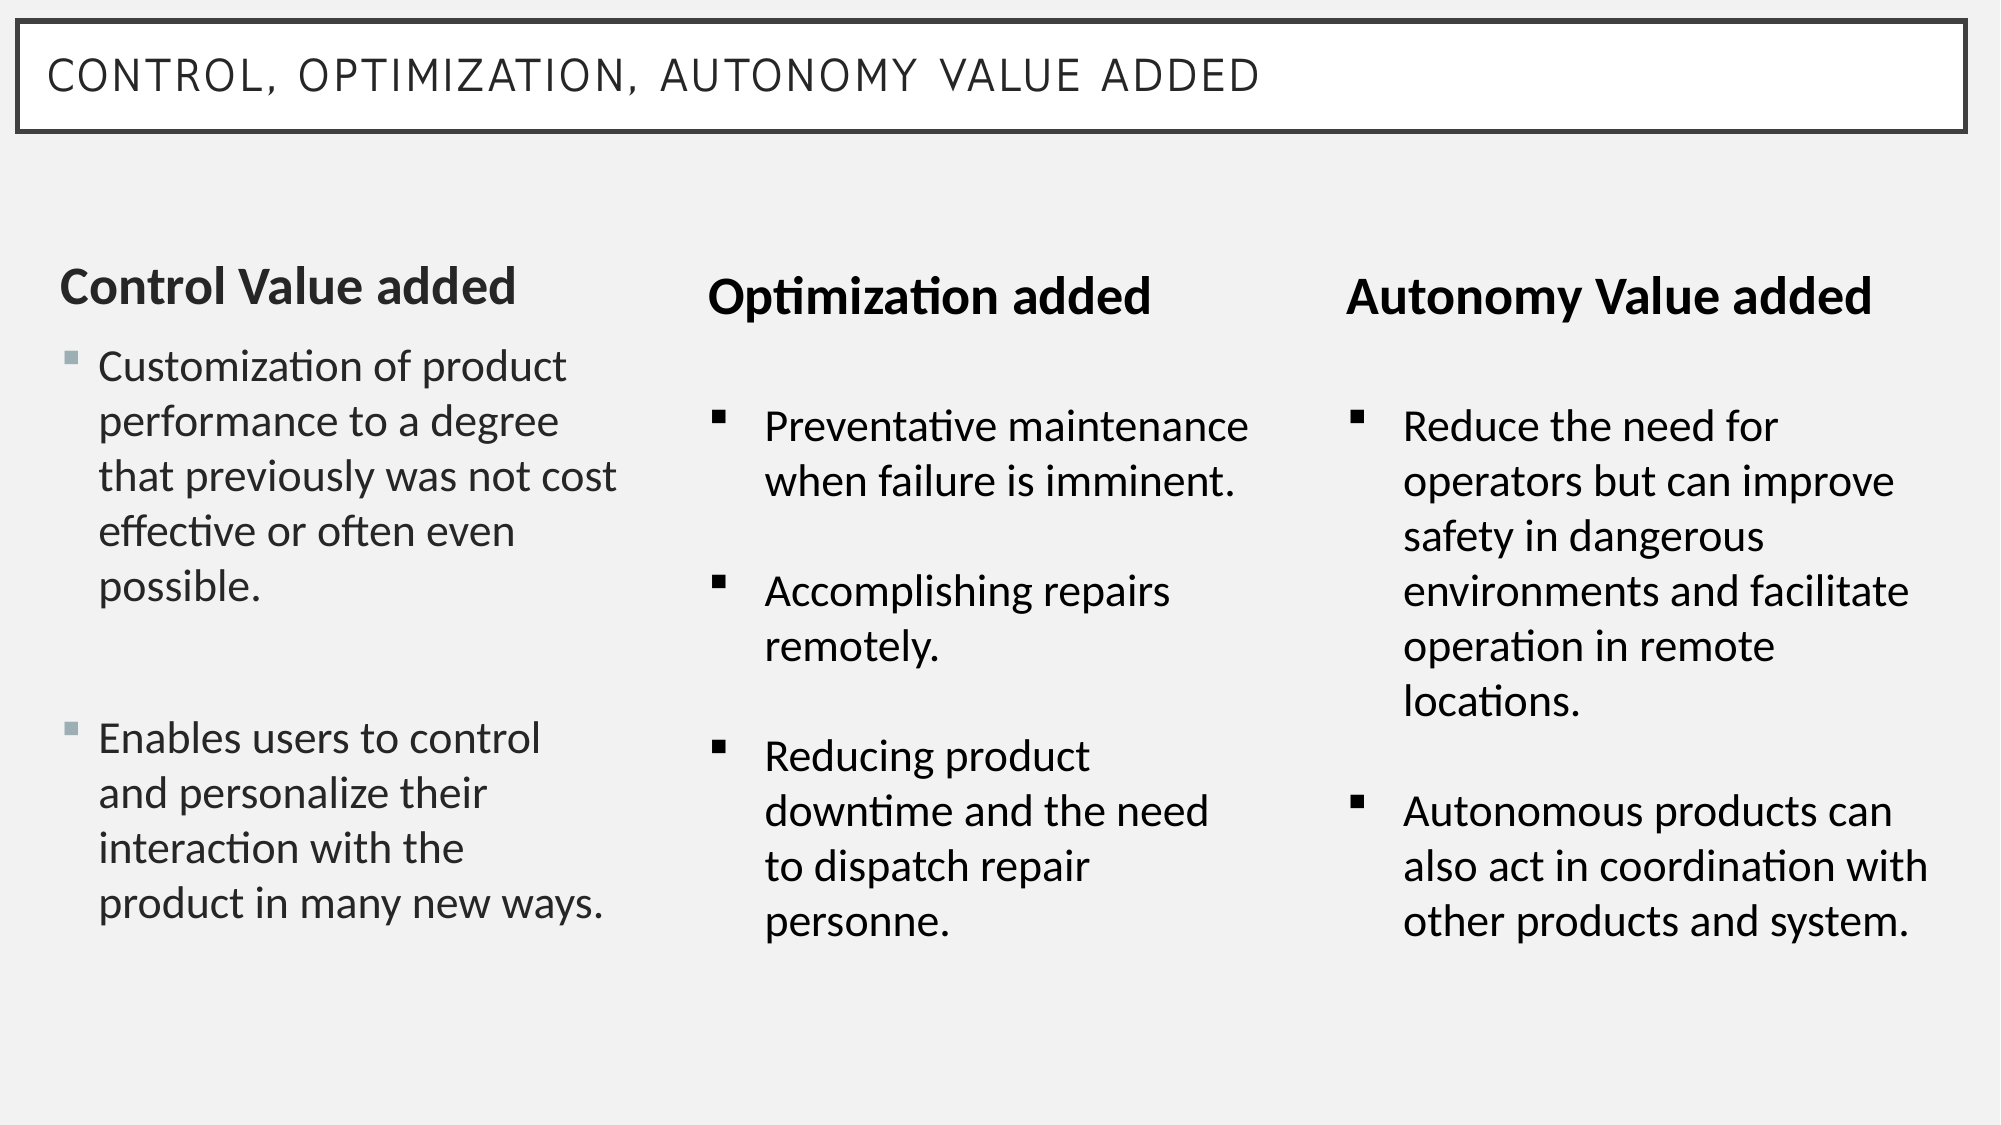

# CONTROL, OPTIMIZATION, AUTONOMY VALUE ADDED
Control Value added
Customization of product performance to a degree that previously was not cost effective or often even possible.

Enables users to control and personalize their interaction with the product in many new ways.
Optimization added

Preventative maintenance when failure is imminent.

Accomplishing repairs remotely.

Reducing product downtime and the need to dispatch repair personne.
Autonomy Value added

Reduce the need for operators but can improve safety in dangerous environments and facilitate operation in remote locations.

Autonomous products can also act in coordination with other products and system.